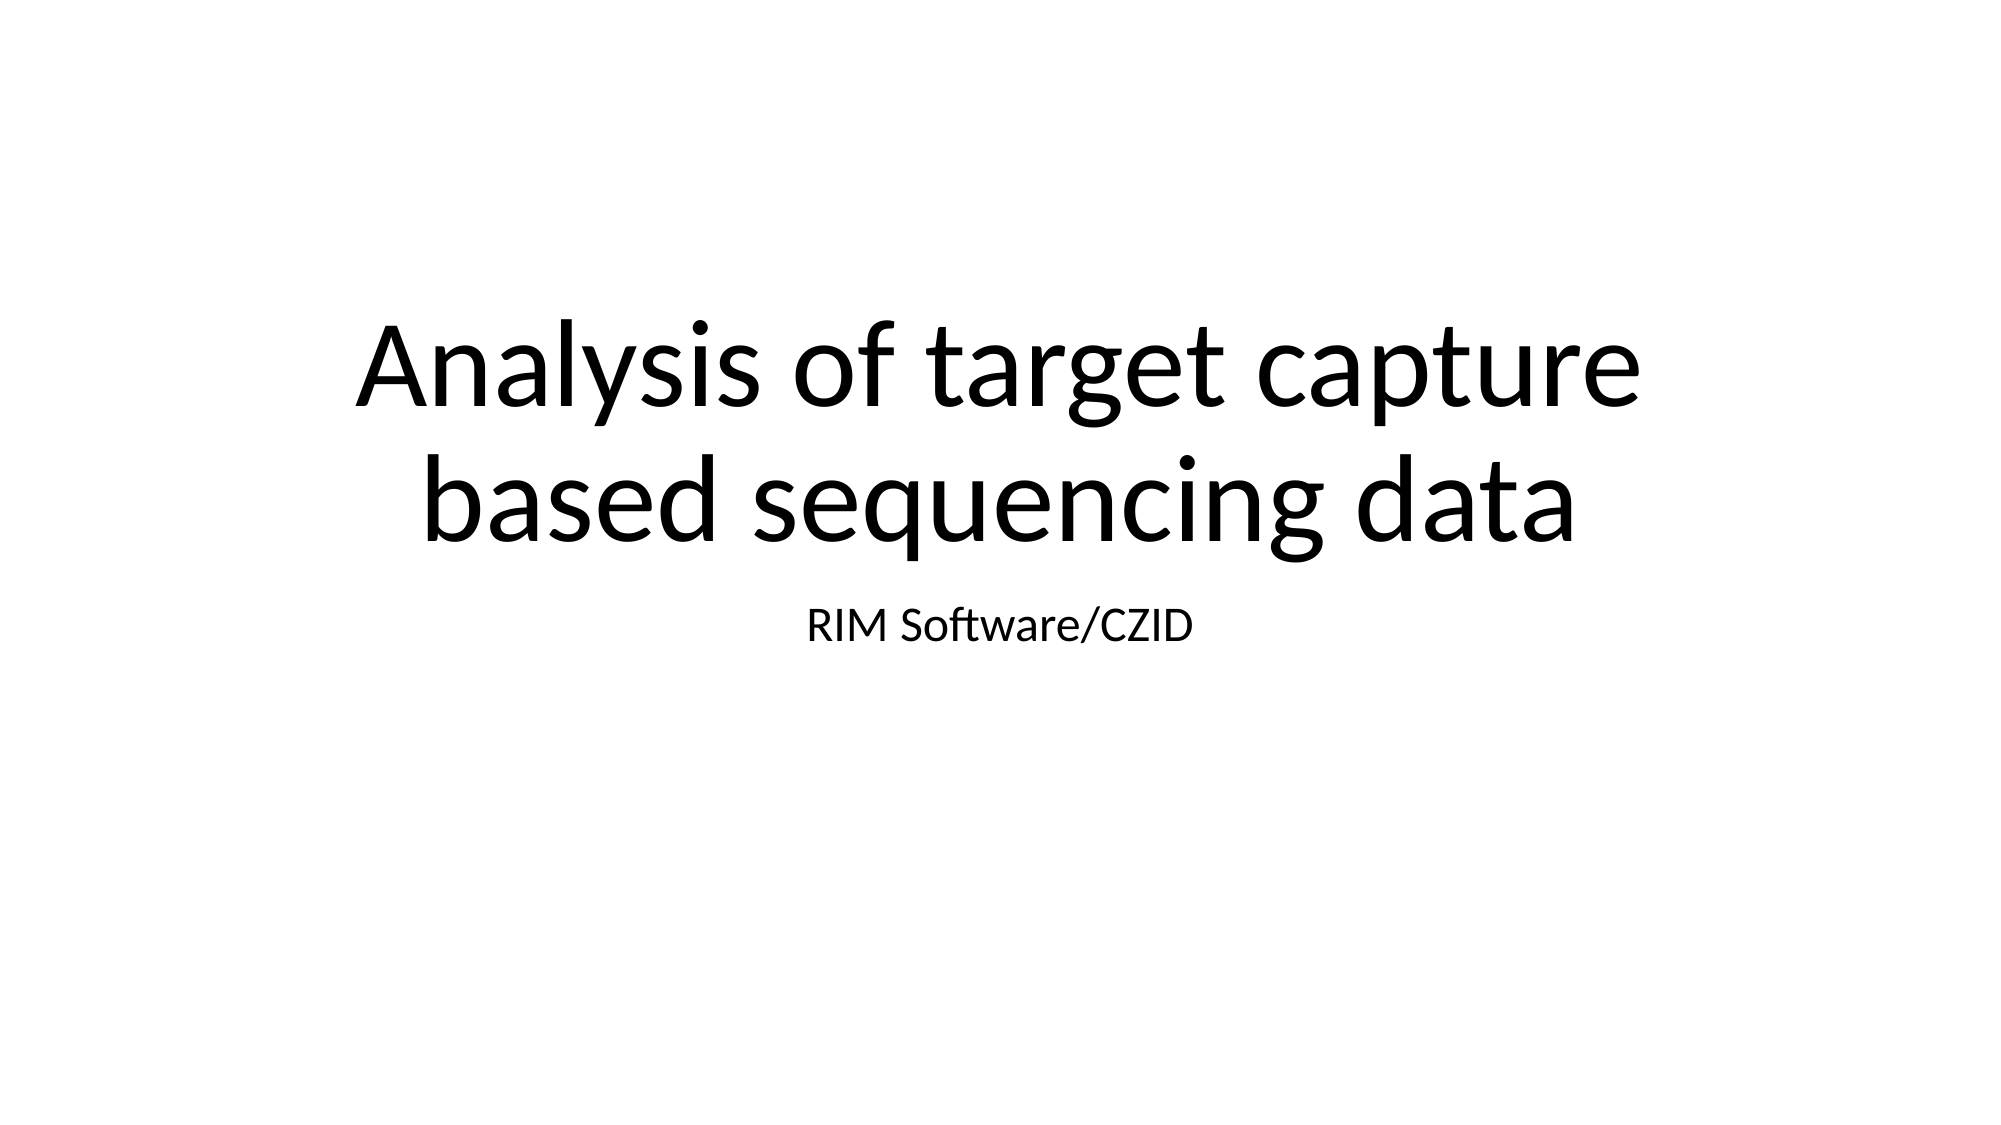

# Analysis of target capture based sequencing data
RIM Software/CZID